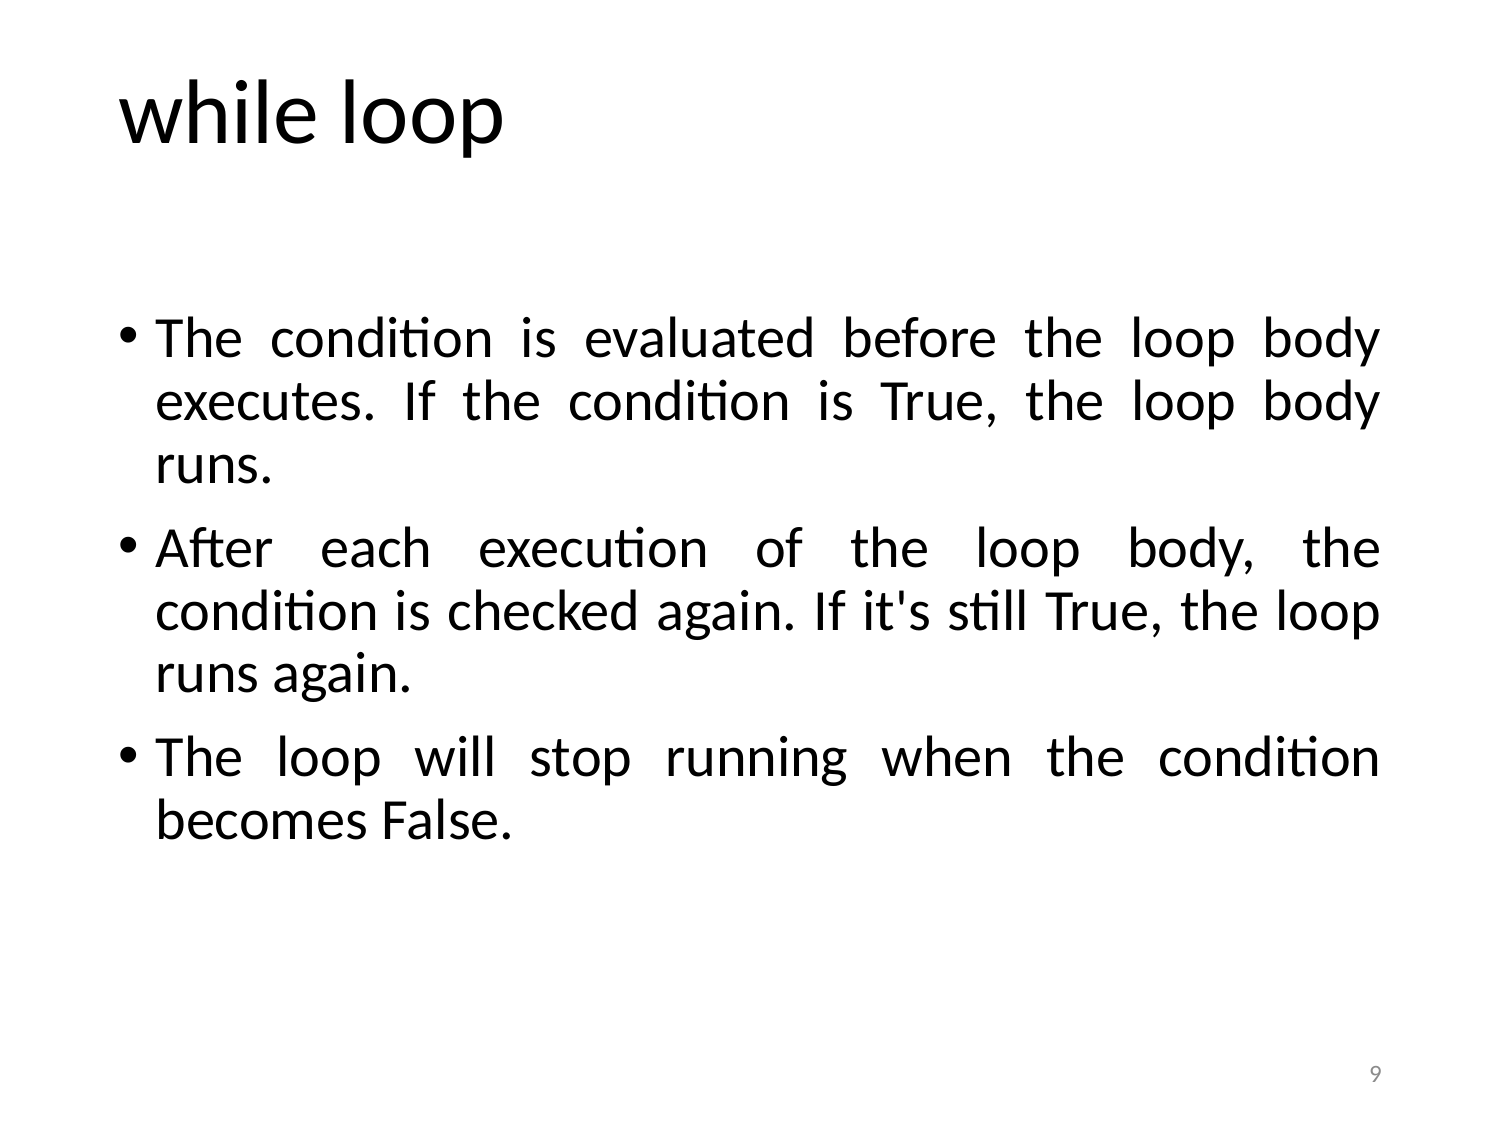

# while loop
The condition is evaluated before the loop body executes. If the condition is True, the loop body runs.
After each execution of the loop body, the condition is checked again. If it's still True, the loop runs again.
The loop will stop running when the condition becomes False.
9